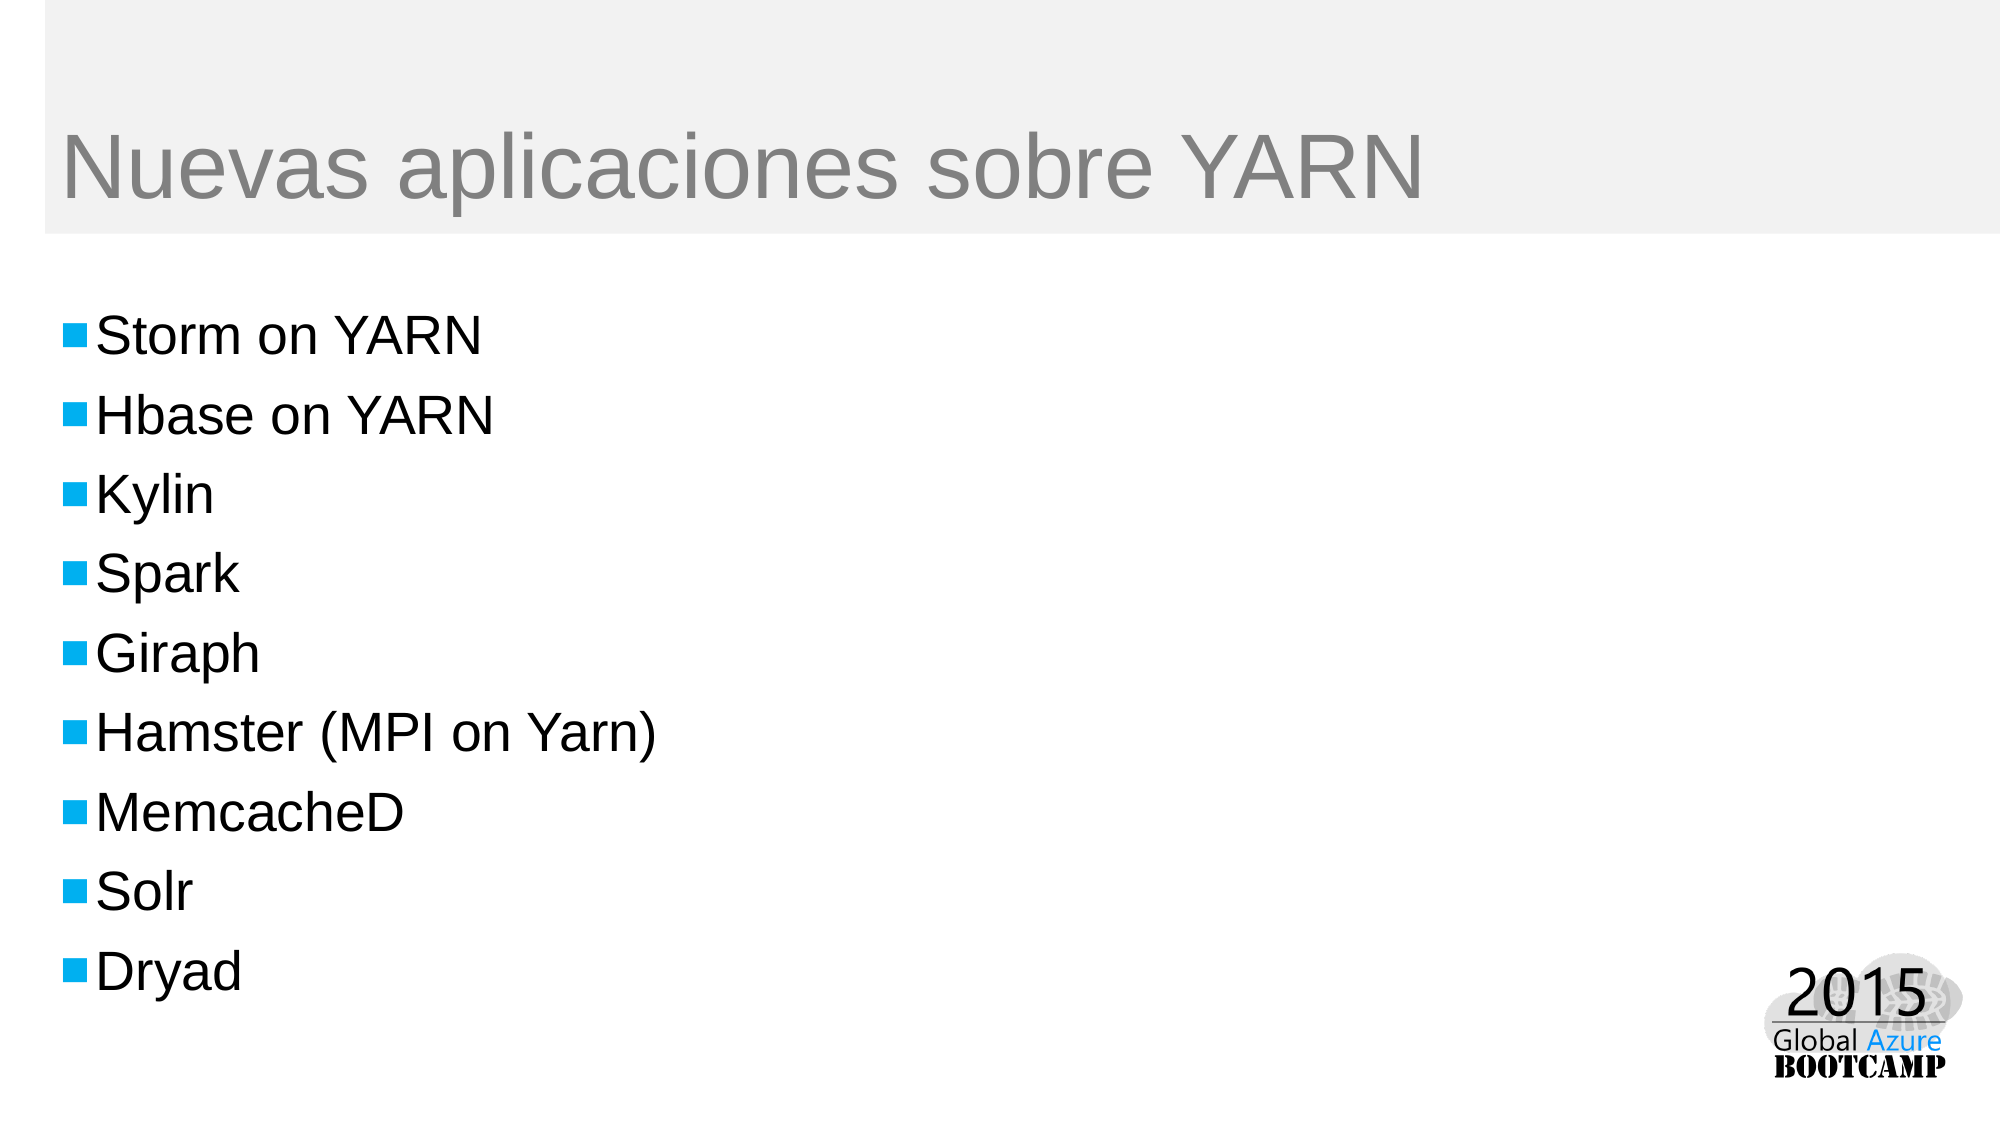

# Nuevas aplicaciones sobre YARN
Storm on YARN
Hbase on YARN
Kylin
Spark
Giraph
Hamster (MPI on Yarn)
MemcacheD
Solr
Dryad